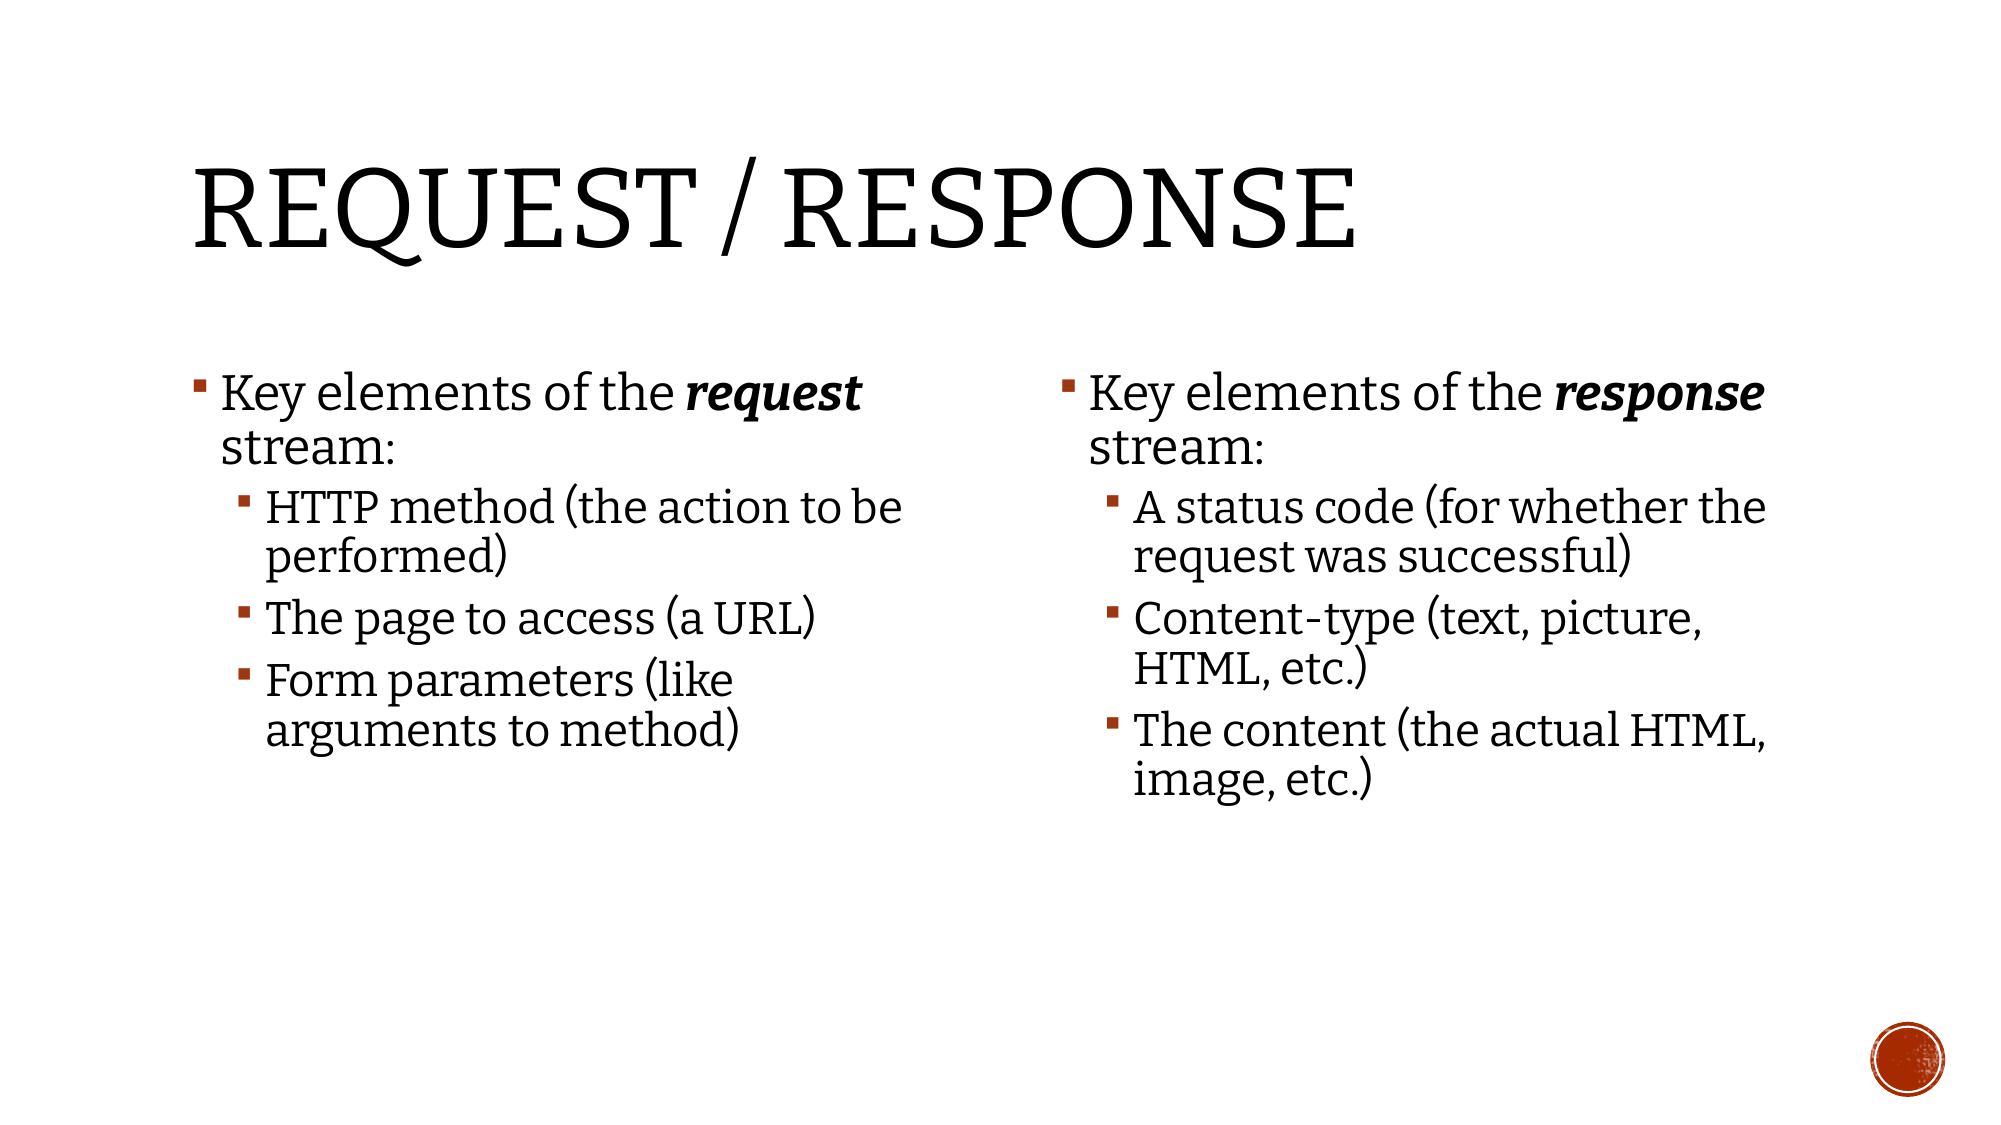

# Request / Response
Key elements of the request stream:
HTTP method (the action to be performed)
The page to access (a URL)
Form parameters (like arguments to method)
Key elements of the response stream:
A status code (for whether the request was successful)
Content-type (text, picture, HTML, etc.)
The content (the actual HTML, image, etc.)